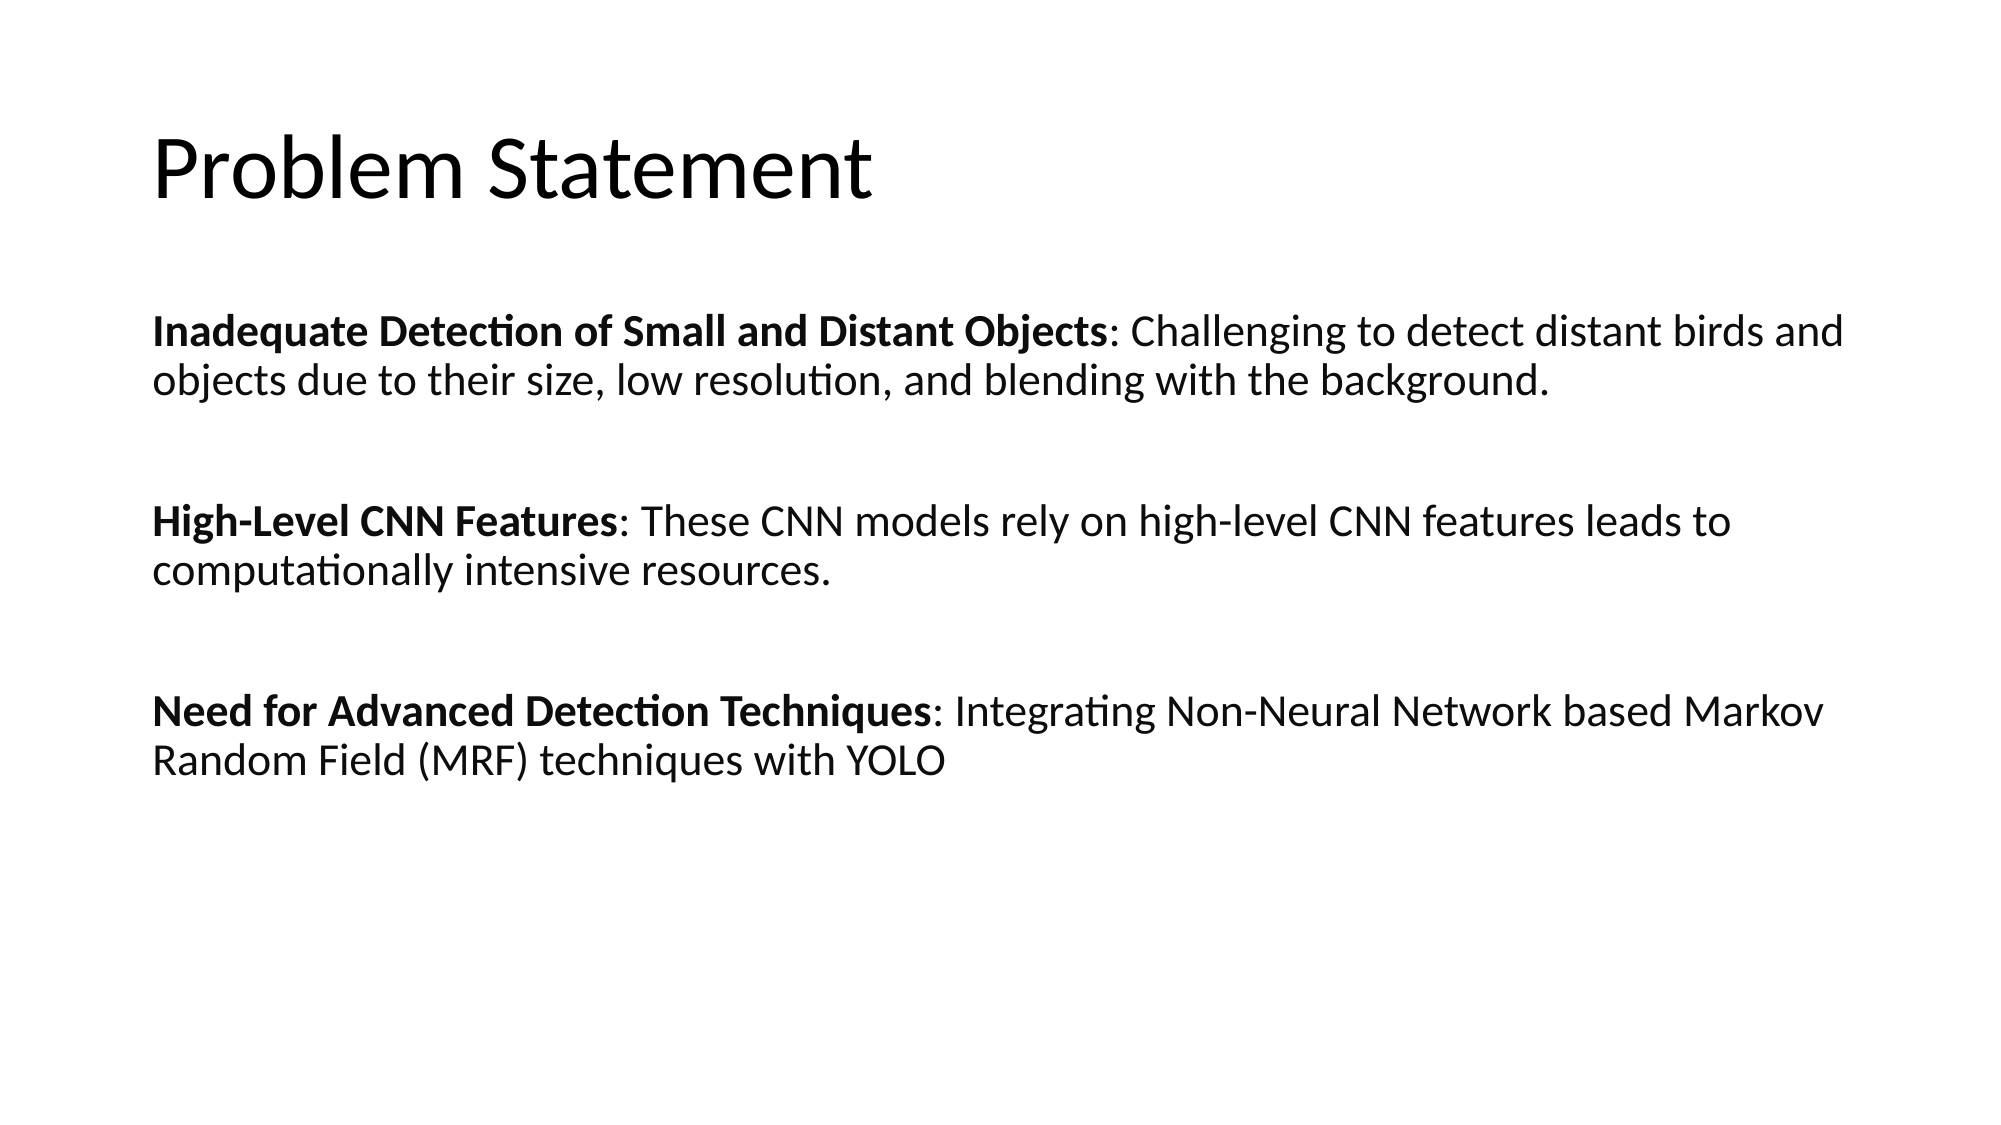

# Problem Statement
Inadequate Detection of Small and Distant Objects: Challenging to detect distant birds and objects due to their size, low resolution, and blending with the background.

High-Level CNN Features: These CNN models rely on high-level CNN features leads to computationally intensive resources.

Need for Advanced Detection Techniques: Integrating Non-Neural Network based Markov Random Field (MRF) techniques with YOLO